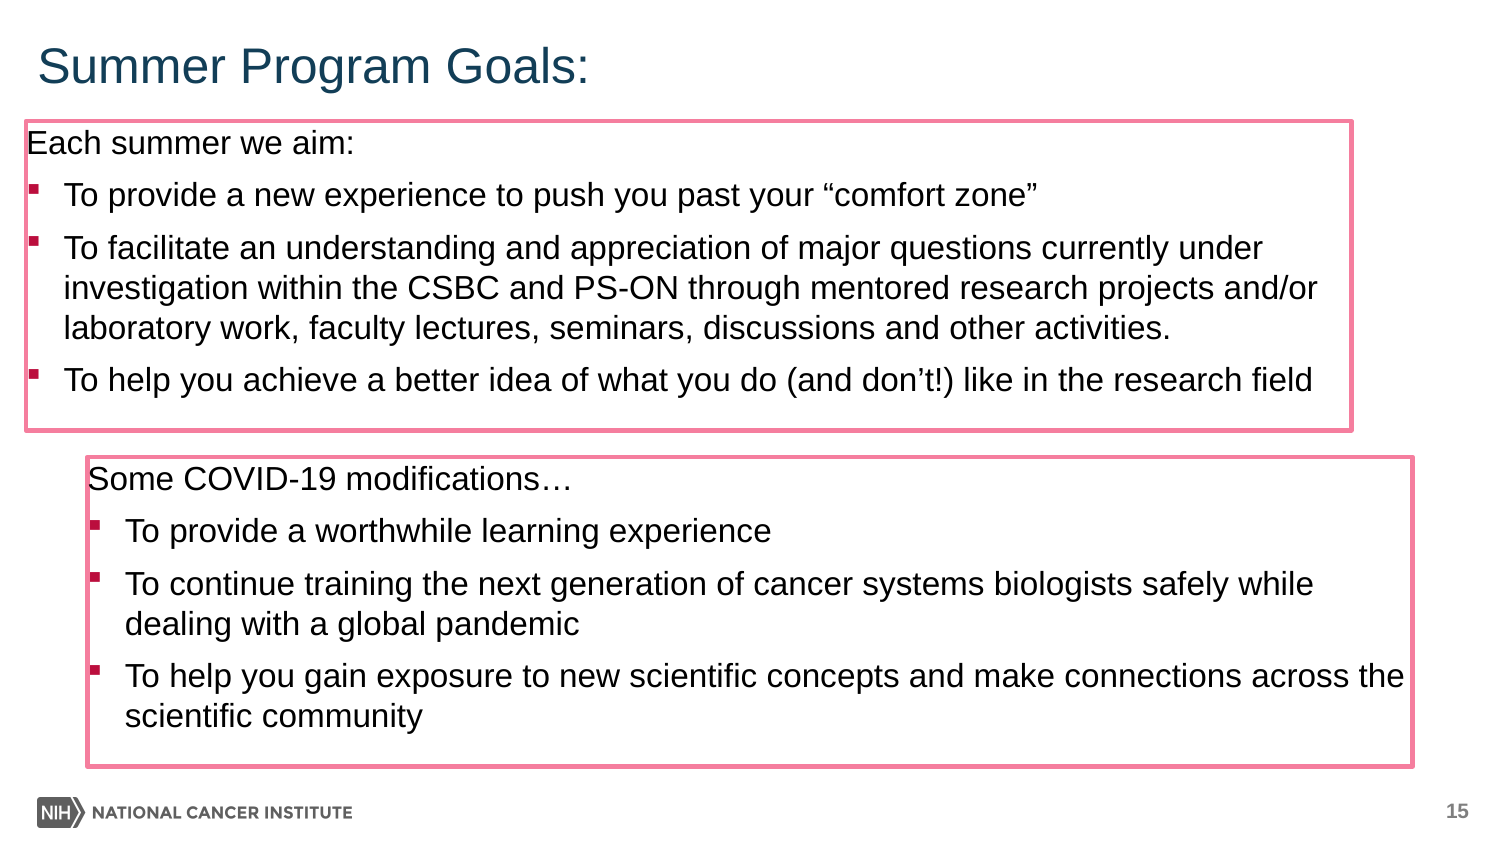

# Summer Program Goals:
Each summer we aim:
To provide a new experience to push you past your “comfort zone”
To facilitate an understanding and appreciation of major questions currently under investigation within the CSBC and PS-ON through mentored research projects and/or laboratory work, faculty lectures, seminars, discussions and other activities.
To help you achieve a better idea of what you do (and don’t!) like in the research field

Some COVID-19 modifications…
To provide a worthwhile learning experience
To continue training the next generation of cancer systems biologists safely while dealing with a global pandemic
To help you gain exposure to new scientific concepts and make connections across the scientific community